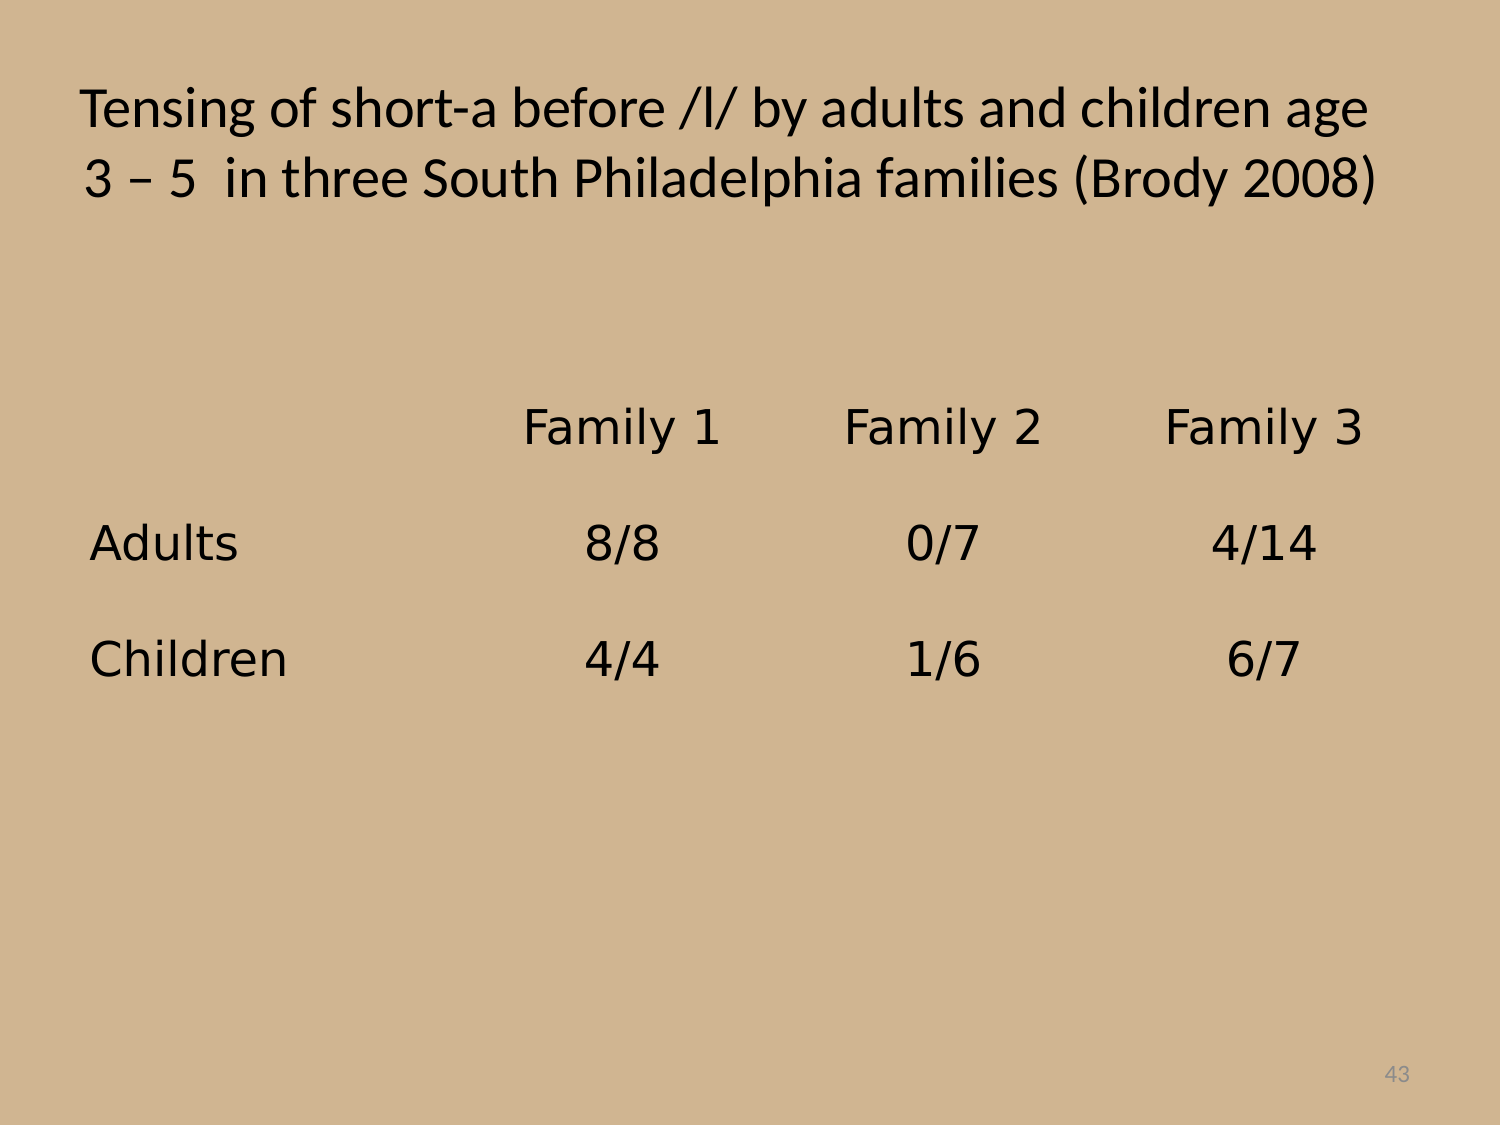

# Tensing of short-a before /l/ by adults and children age 3 – 5  in three South Philadelphia families (Brody 2008)
|  | Family 1 | Family 2 | Family 3 |
| --- | --- | --- | --- |
| Adults | 8/8 | 0/7 | 4/14 |
| Children | 4/4 | 1/6 | 6/7 |
43